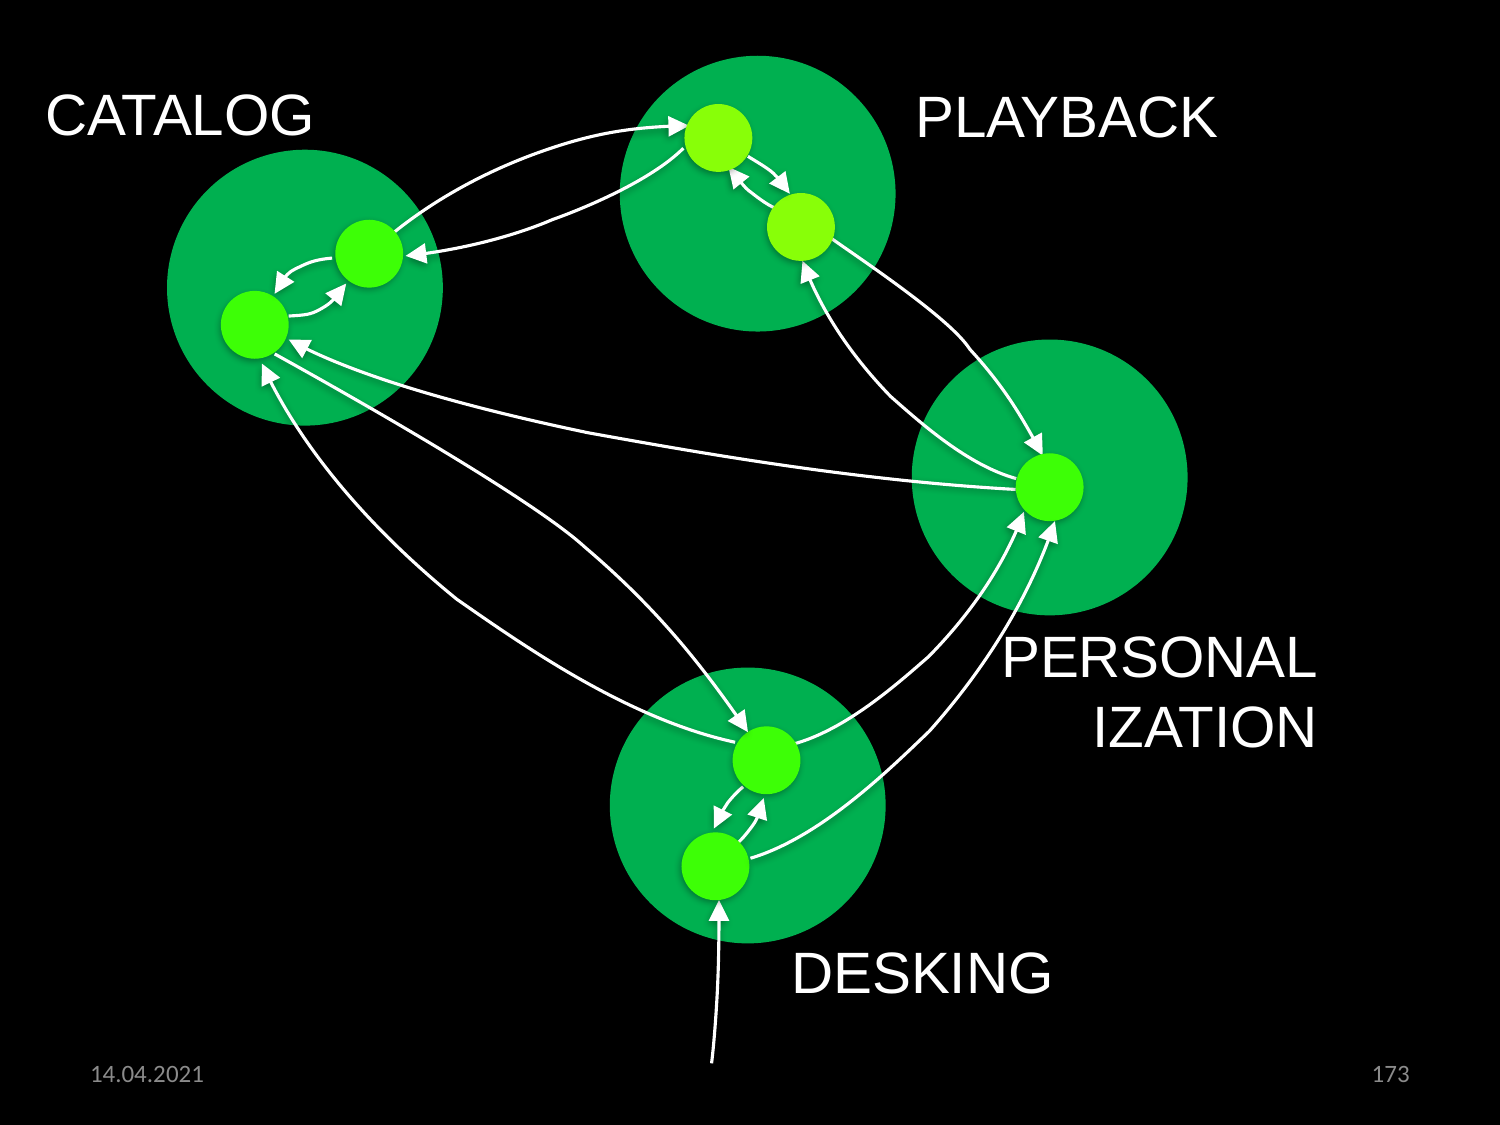

CATALOG

PLAYBACK

PERSONAL
IZATION

DESKING
14.04.2021
173